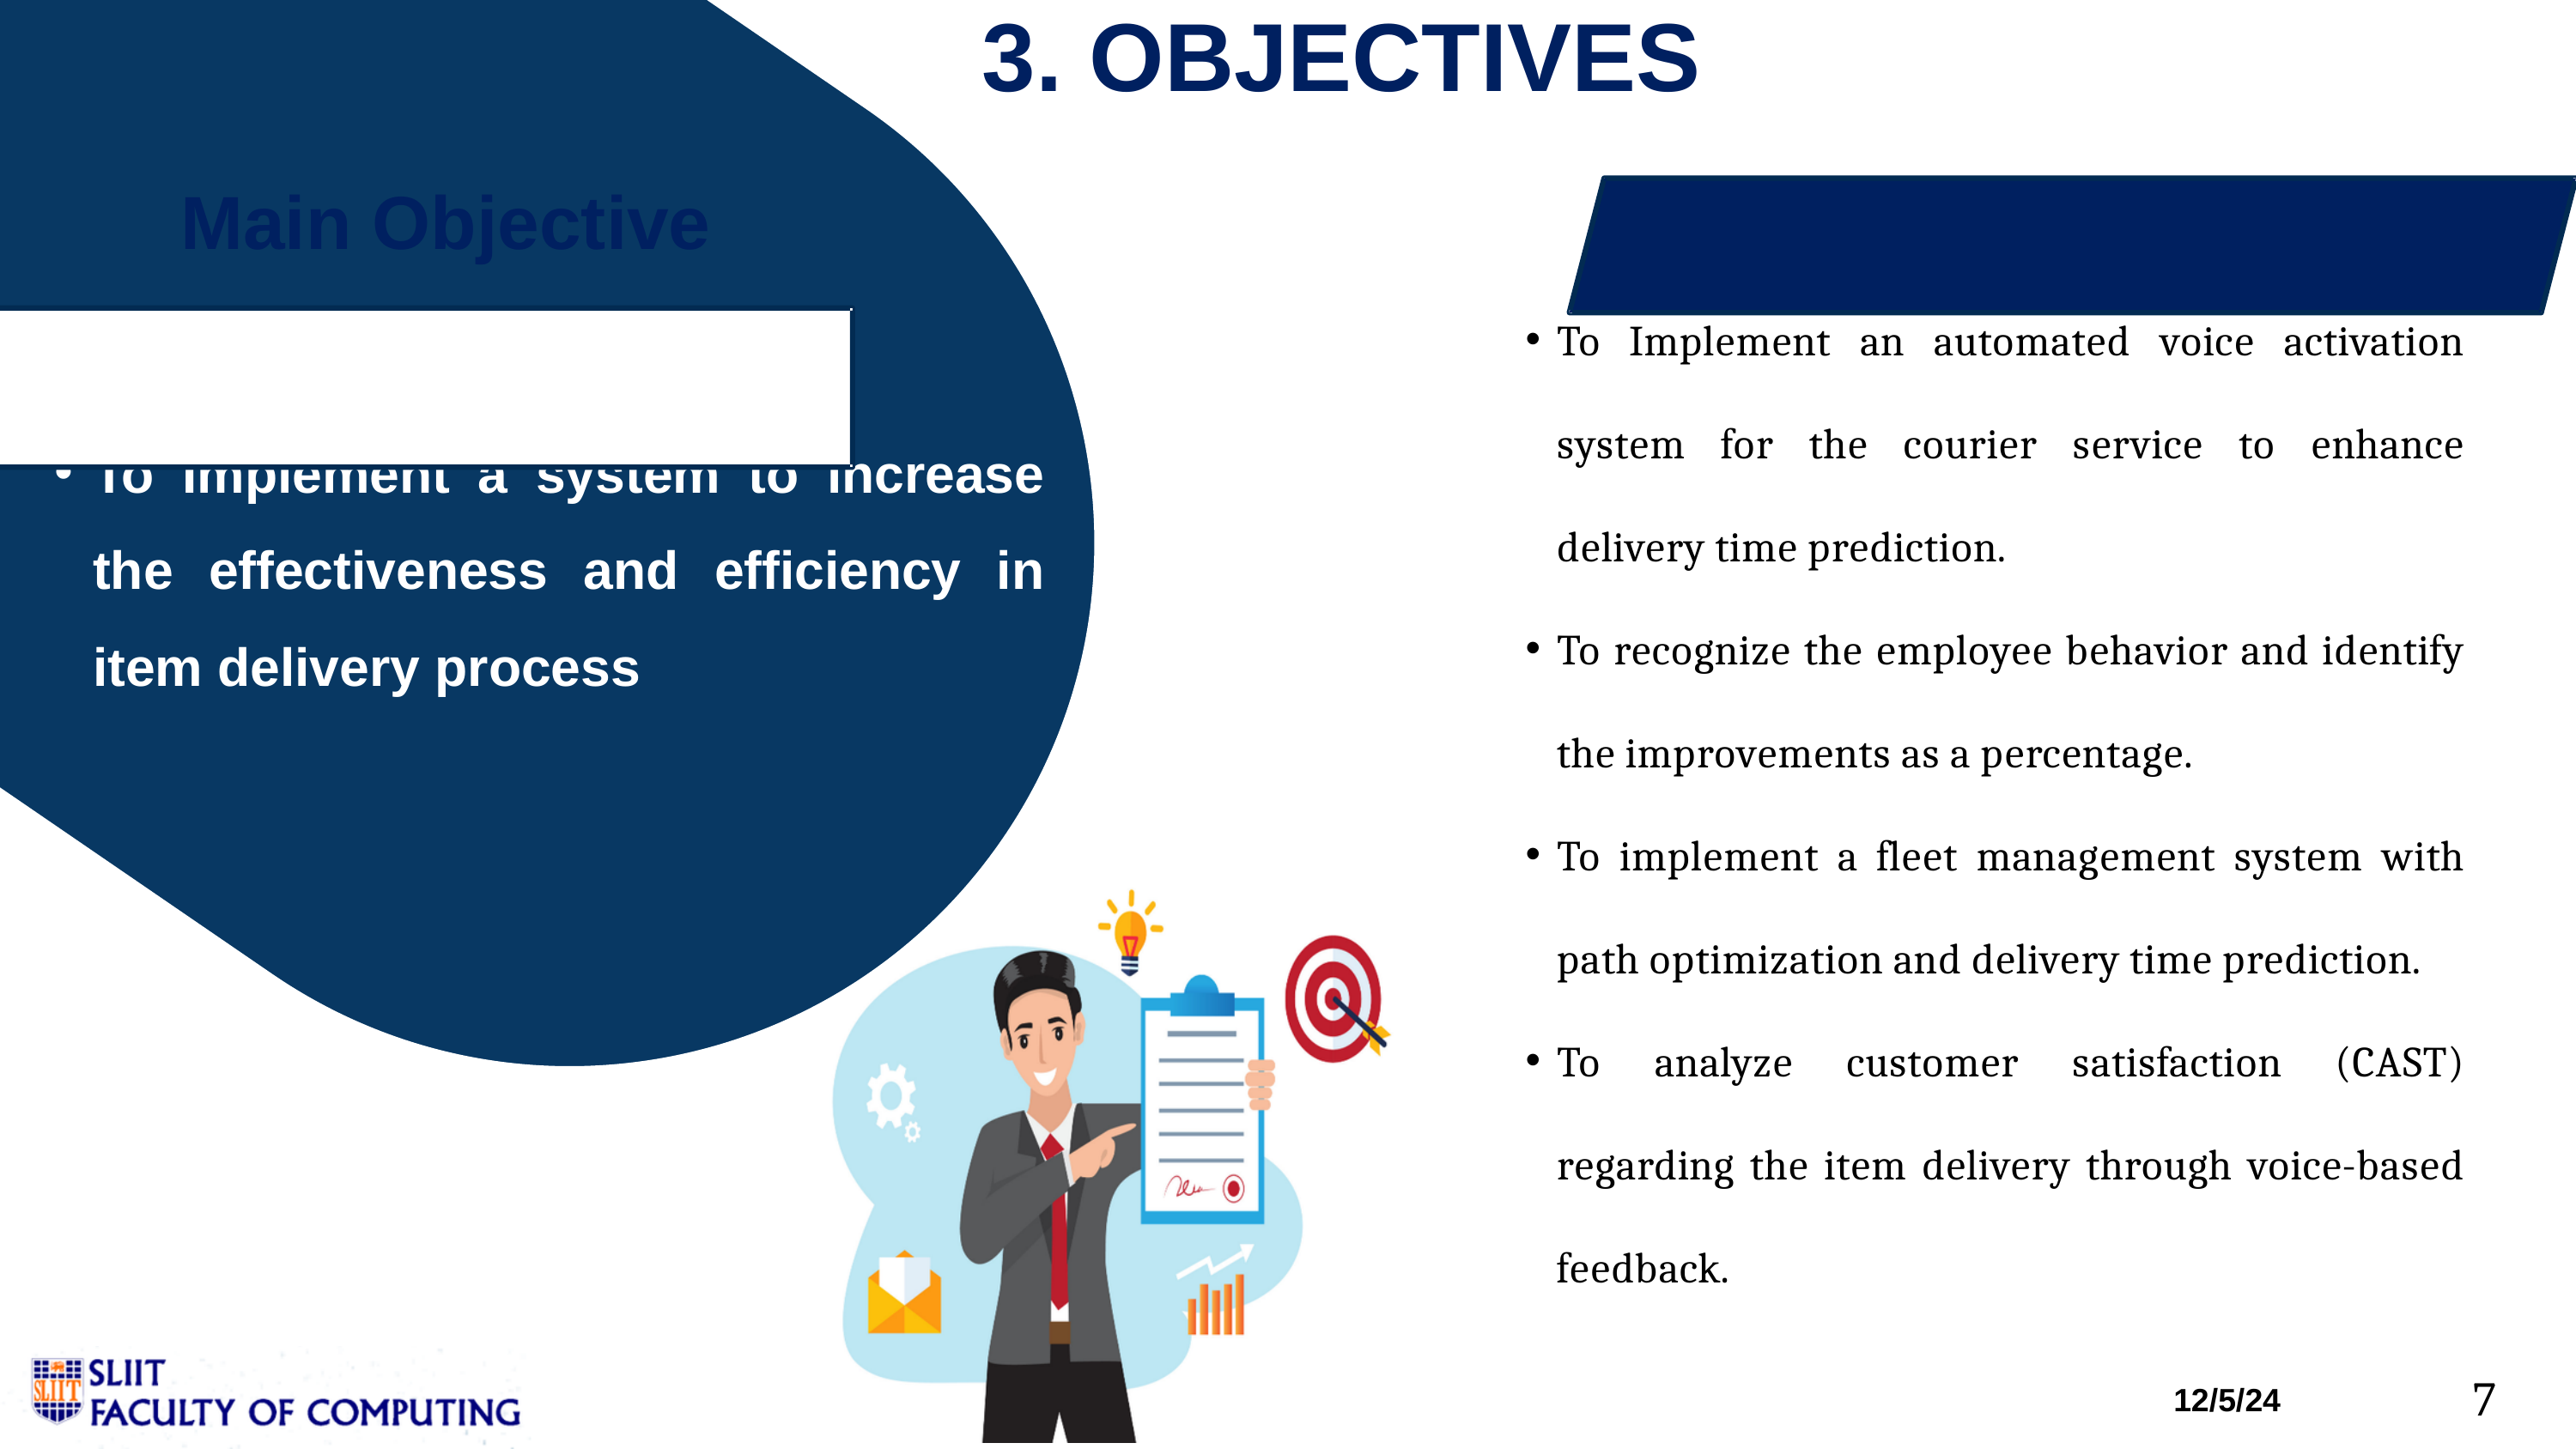

3. OBJECTIVES

Sub Objectives

Main Objective

To Implement an automated voice activation system for the courier service to enhance delivery time prediction.
To recognize the employee behavior and identify the improvements as a percentage.
To implement a fleet management system with path optimization and delivery time prediction.
To analyze customer satisfaction (CAST) regarding the item delivery through voice-based feedback.

To Implement a system to increase the effectiveness and efficiency in item delivery process

7

‹#›

12/5/24